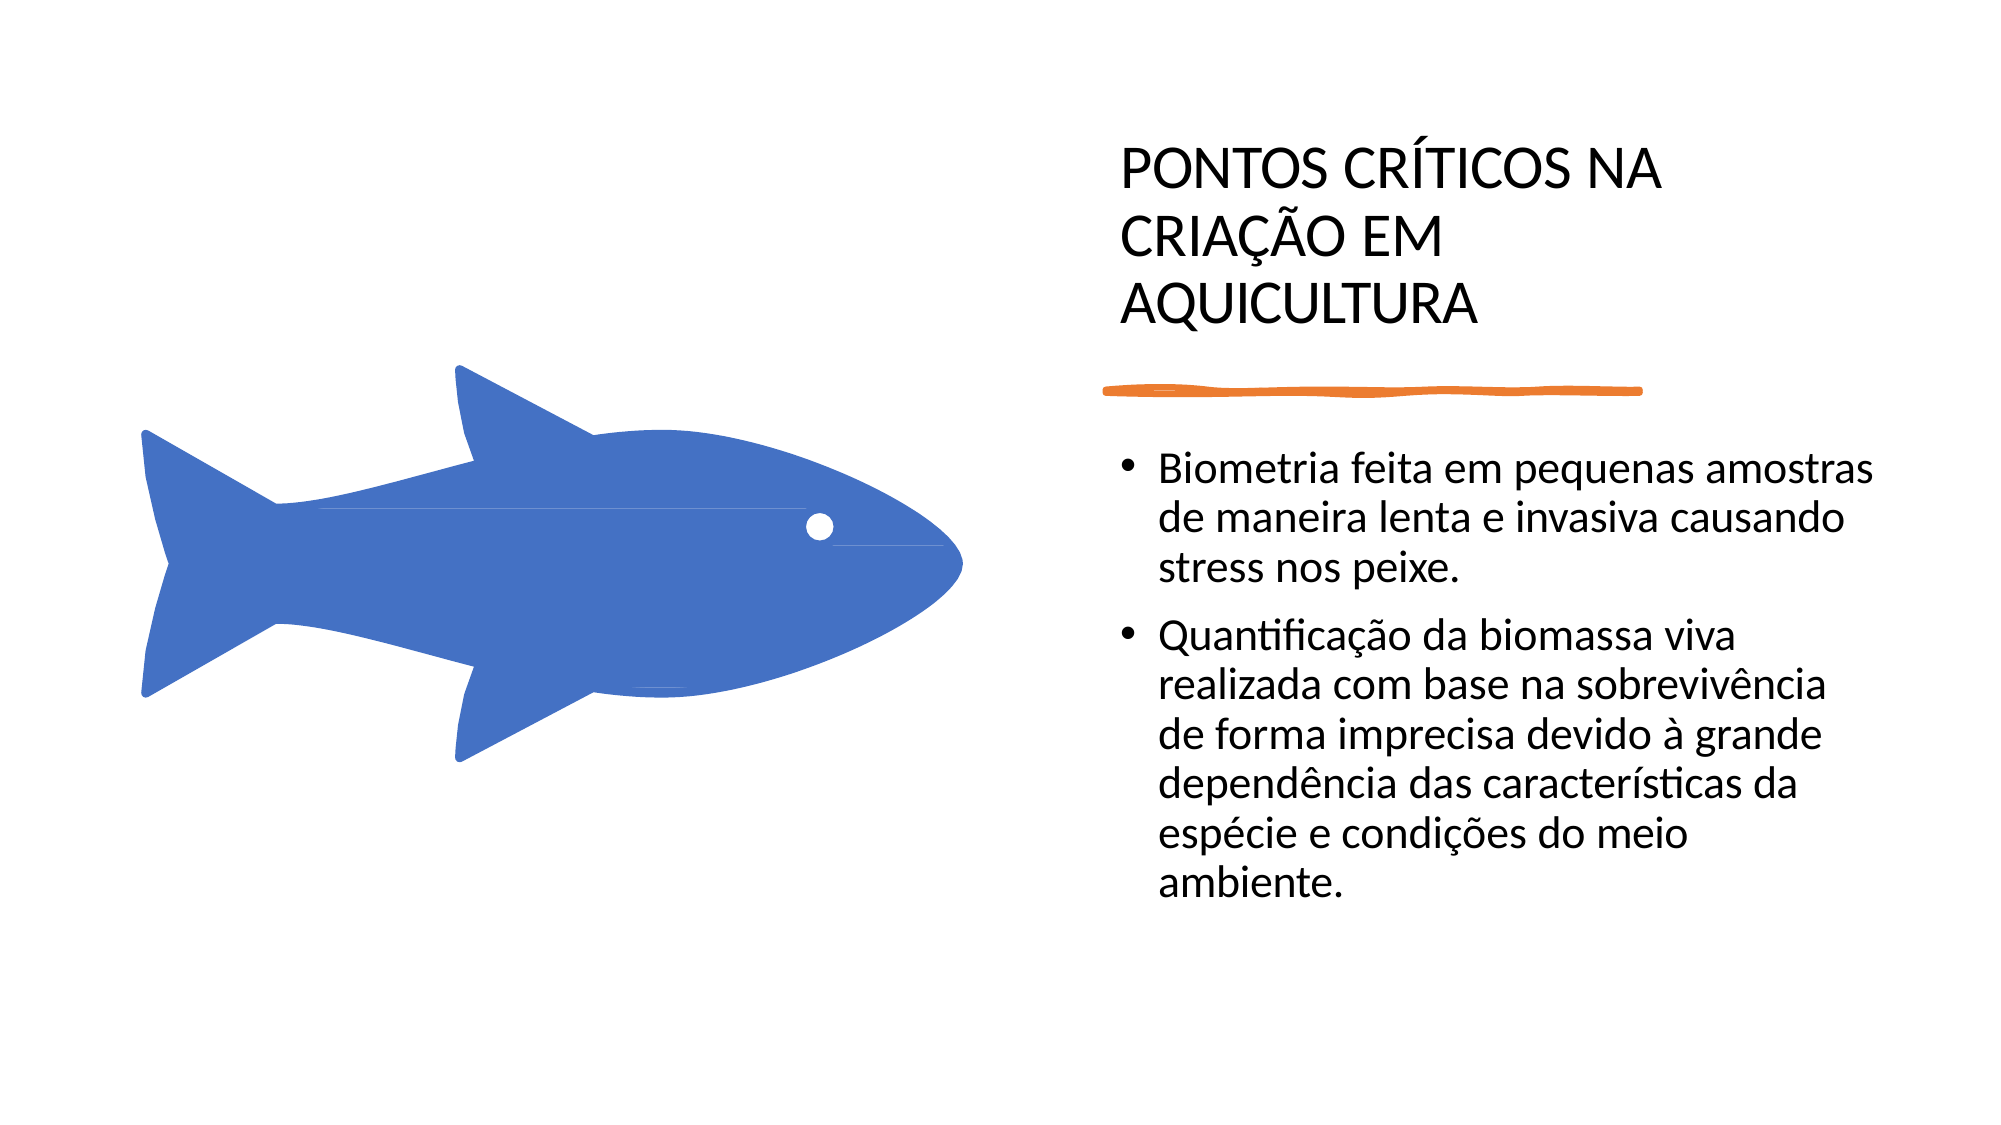

# PONTOS CRÍTICOS NA CRIAÇÃO EM AQUICULTURA

Biometria feita em pequenas amostras de maneira lenta e invasiva causando stress nos peixe.
Quantificação da biomassa viva realizada com base na sobrevivência de forma imprecisa devido à grande dependência das características da espécie e condições do meio ambiente.